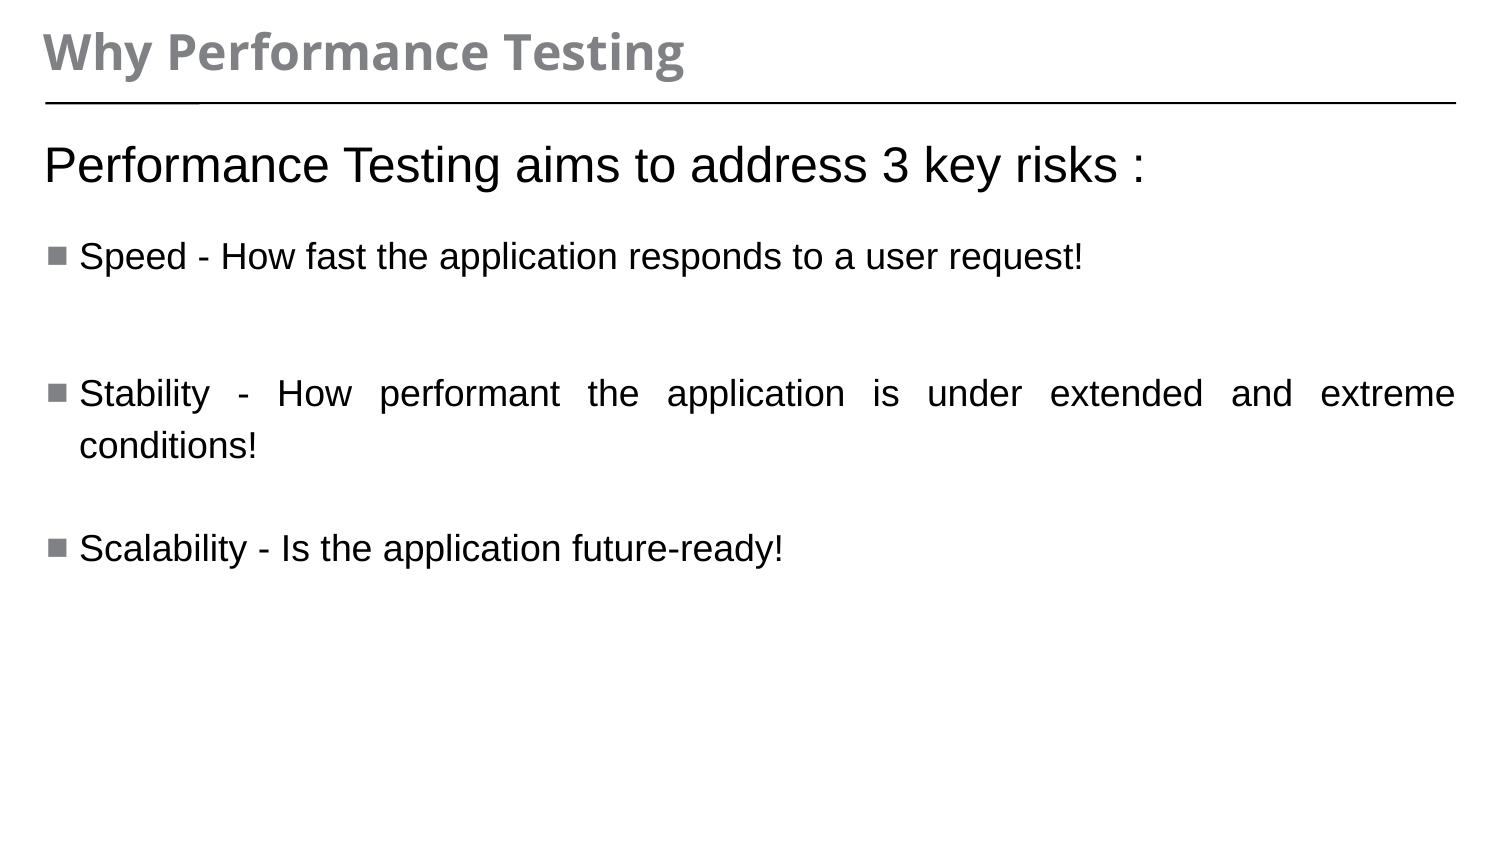

# Why Performance Testing
Performance Testing aims to address 3 key risks :
Speed - How fast the application responds to a user request!

Stability - How performant the application is under extended and extreme conditions!

Scalability - Is the application future-ready!